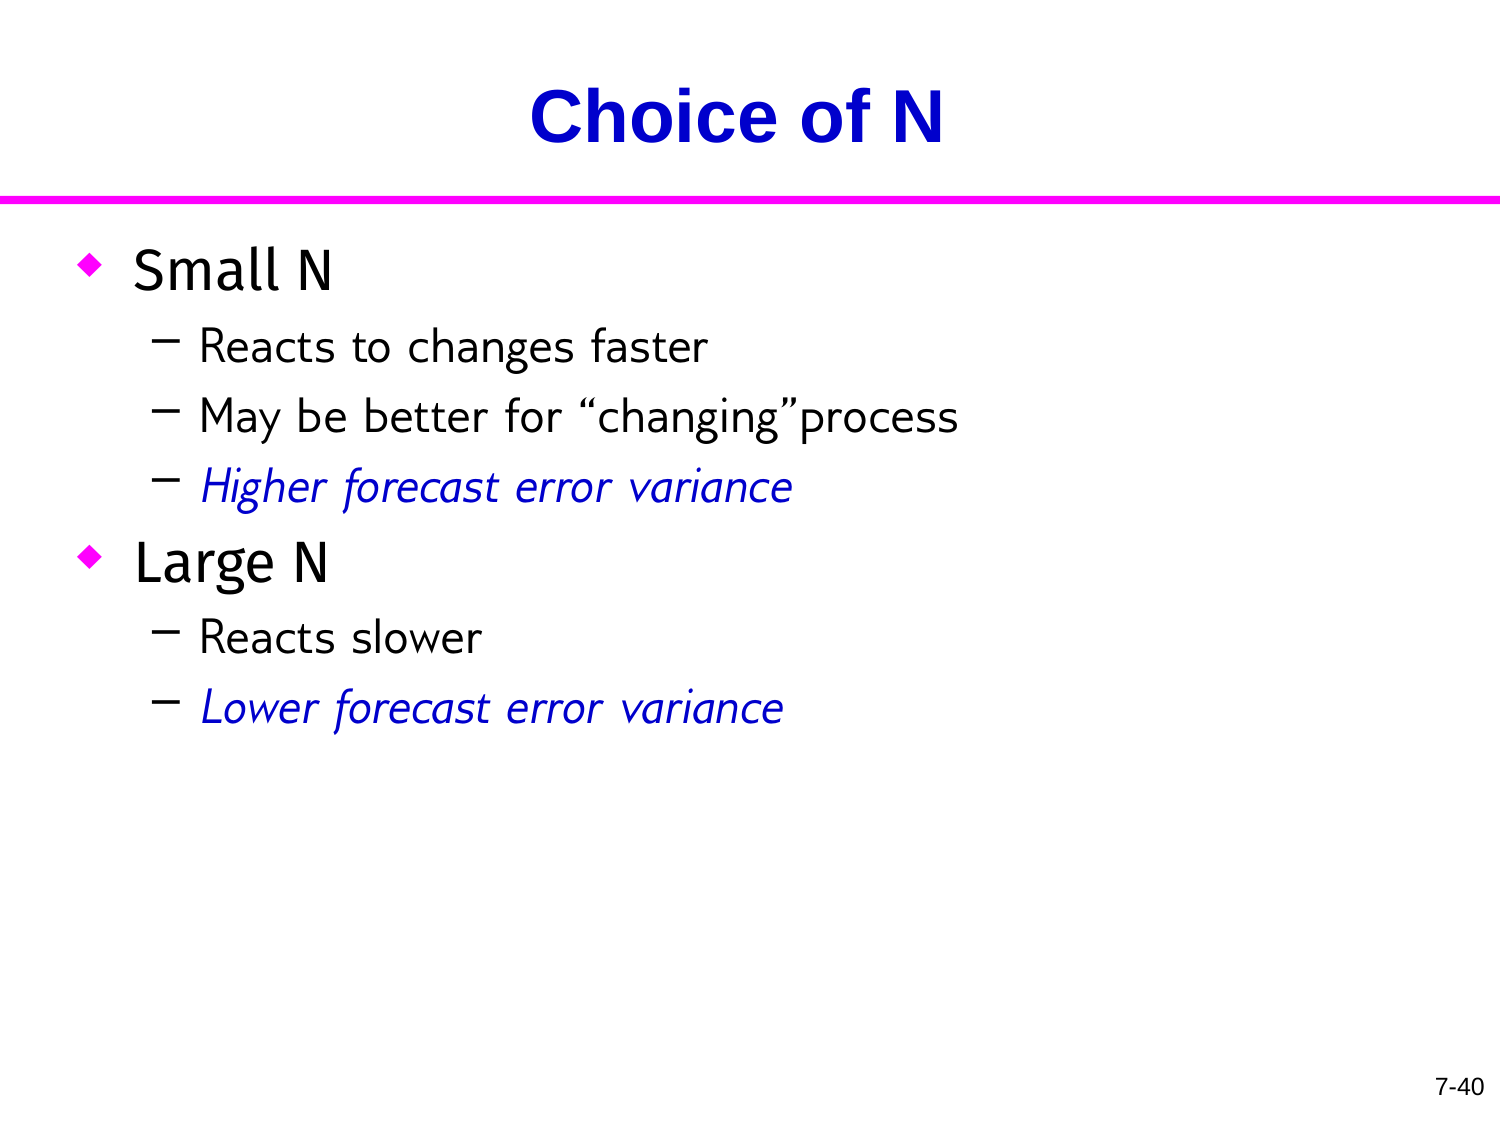

# Choice of N
Small N
Reacts to changes faster
May be better for “changing”process
Higher forecast error variance
Large N
Reacts slower
Lower forecast error variance
7-40